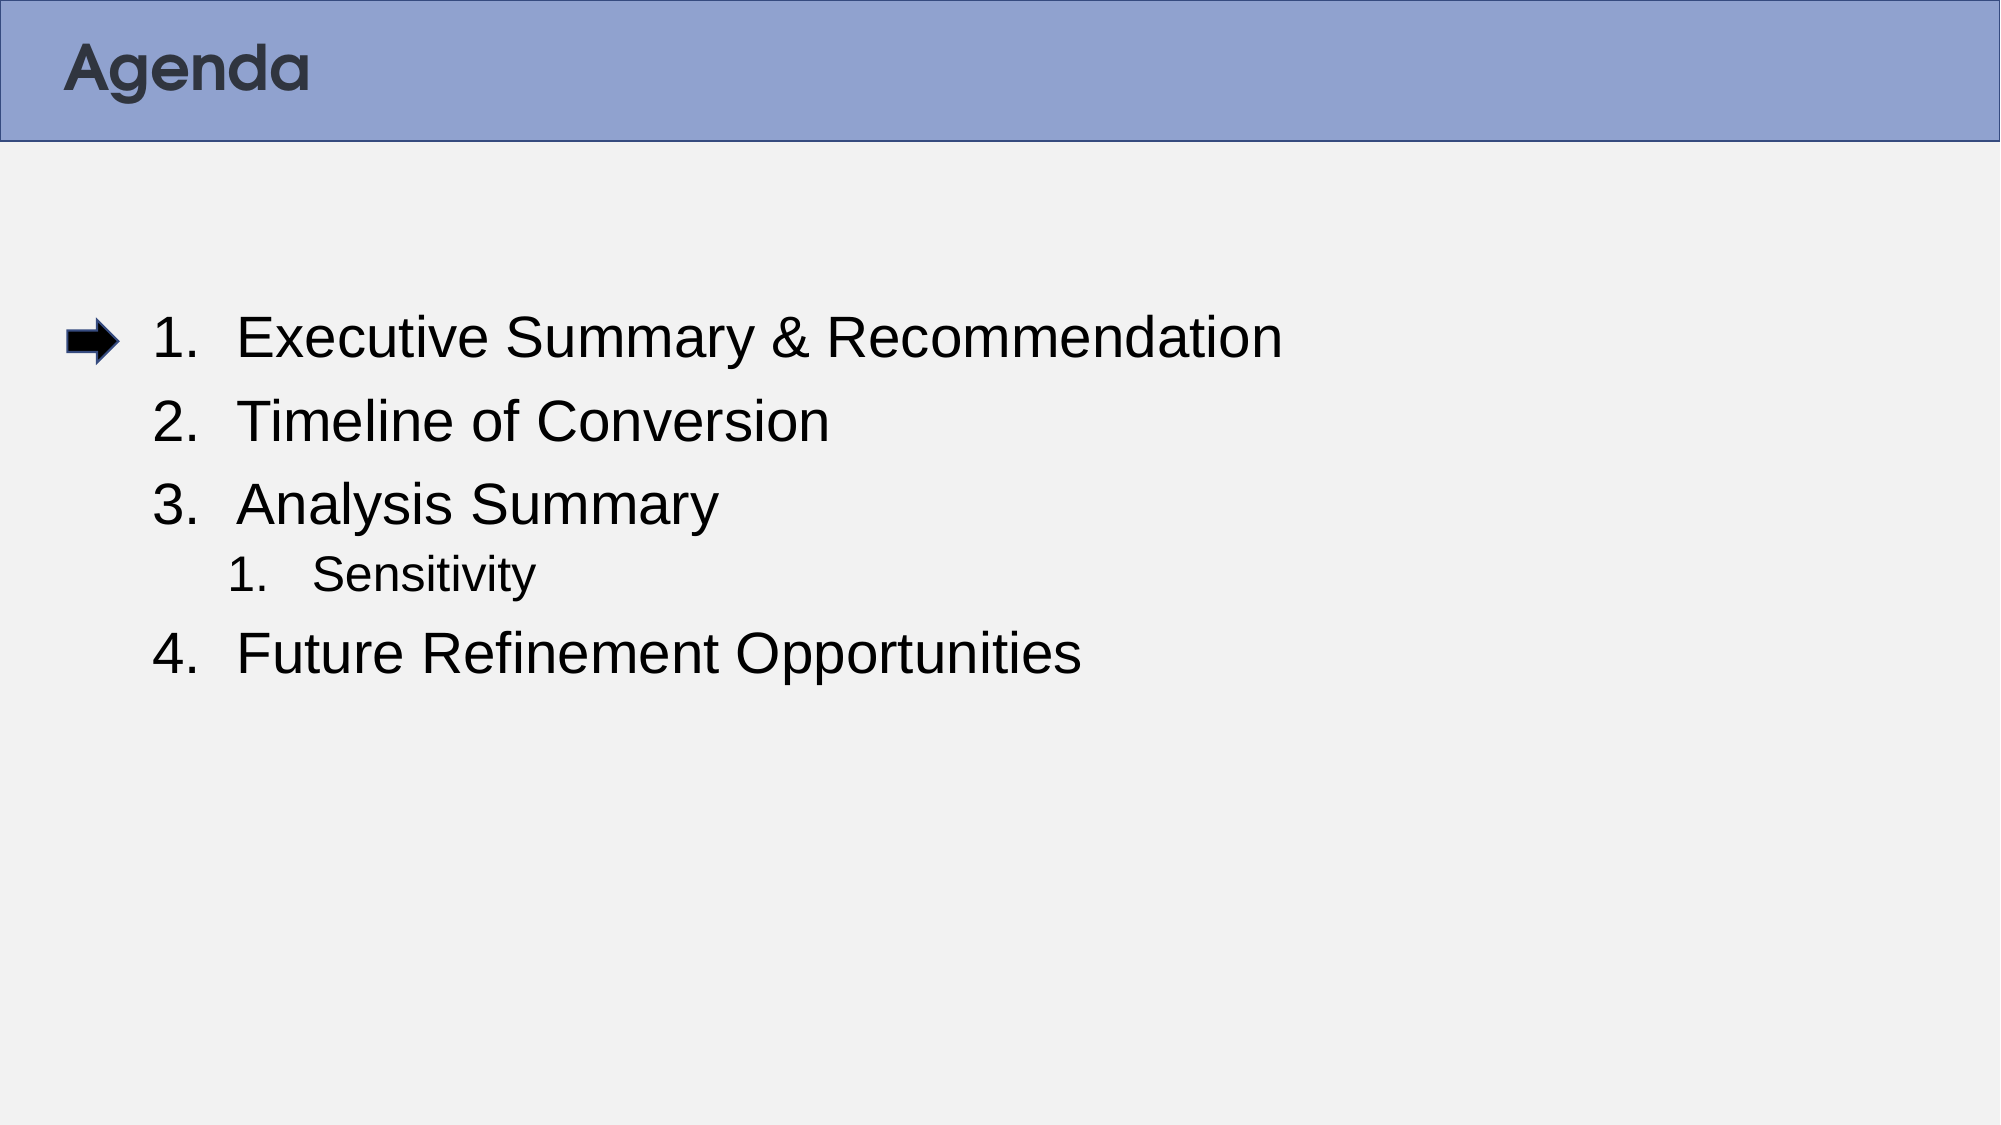

# Agenda
Executive Summary & Recommendation
Timeline of Conversion
Analysis Summary
Sensitivity
Future Refinement Opportunities